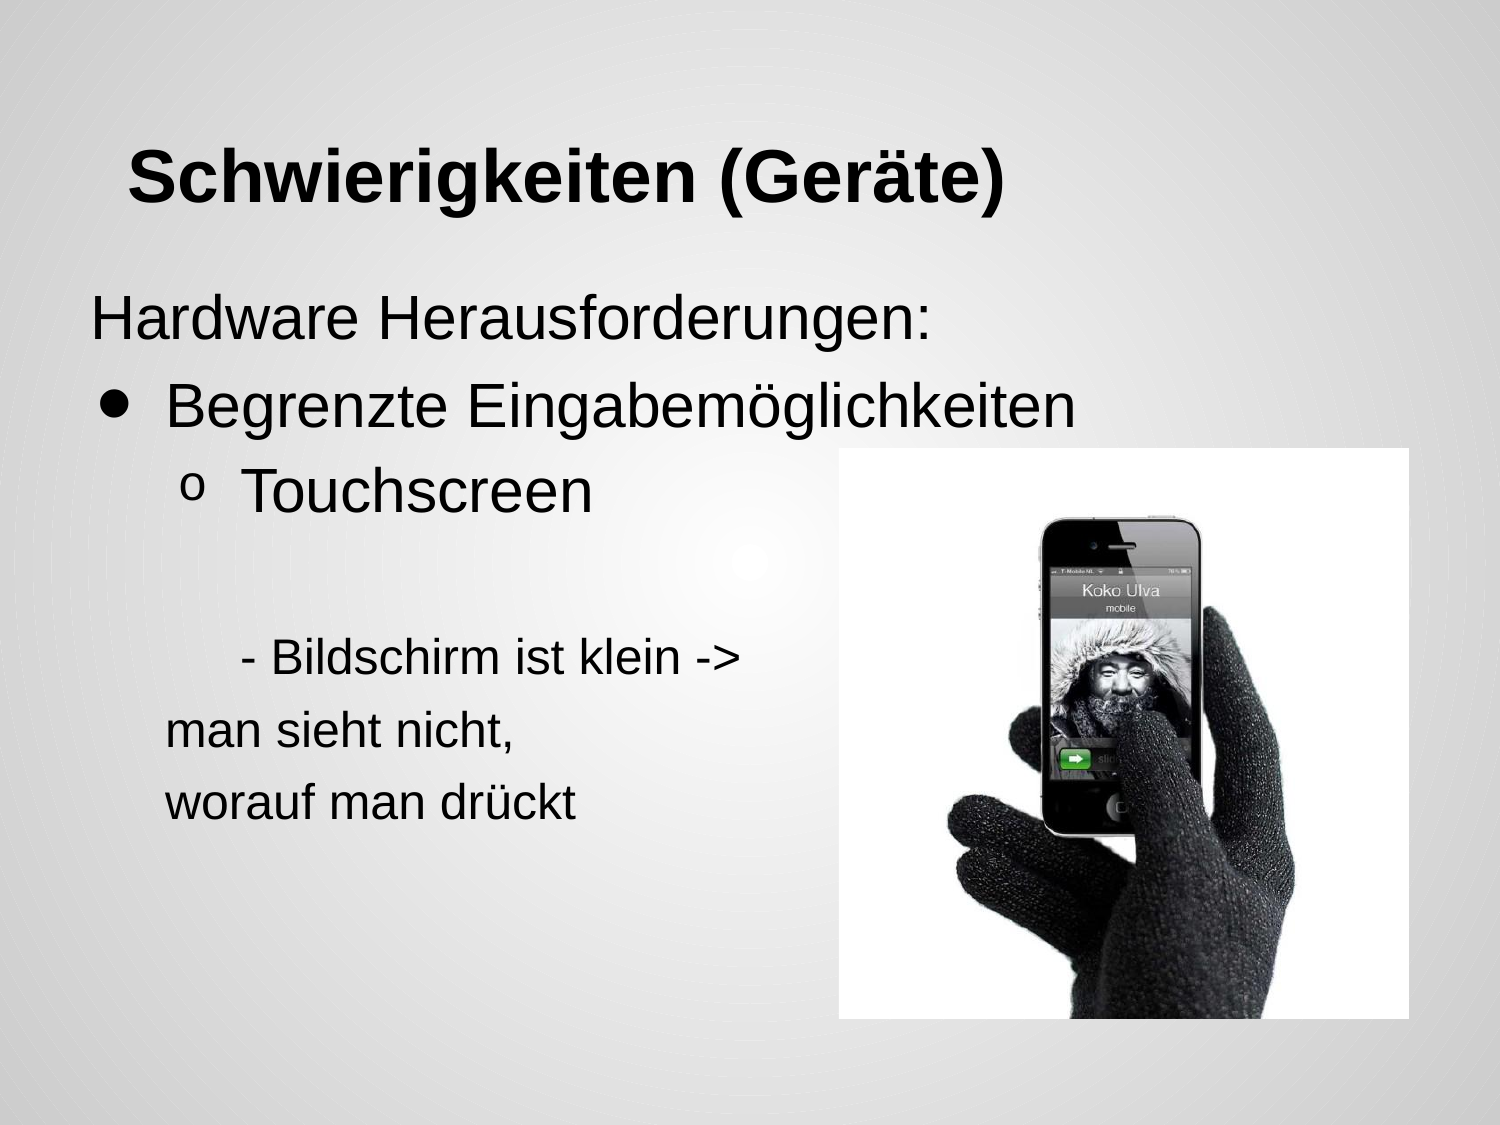

# Schwierigkeiten (Geräte)
Hardware Herausforderungen:
Begrenzte Eingabemöglichkeiten
Touchscreen

	- Bildschirm ist klein ->
man sieht nicht,
worauf man drückt